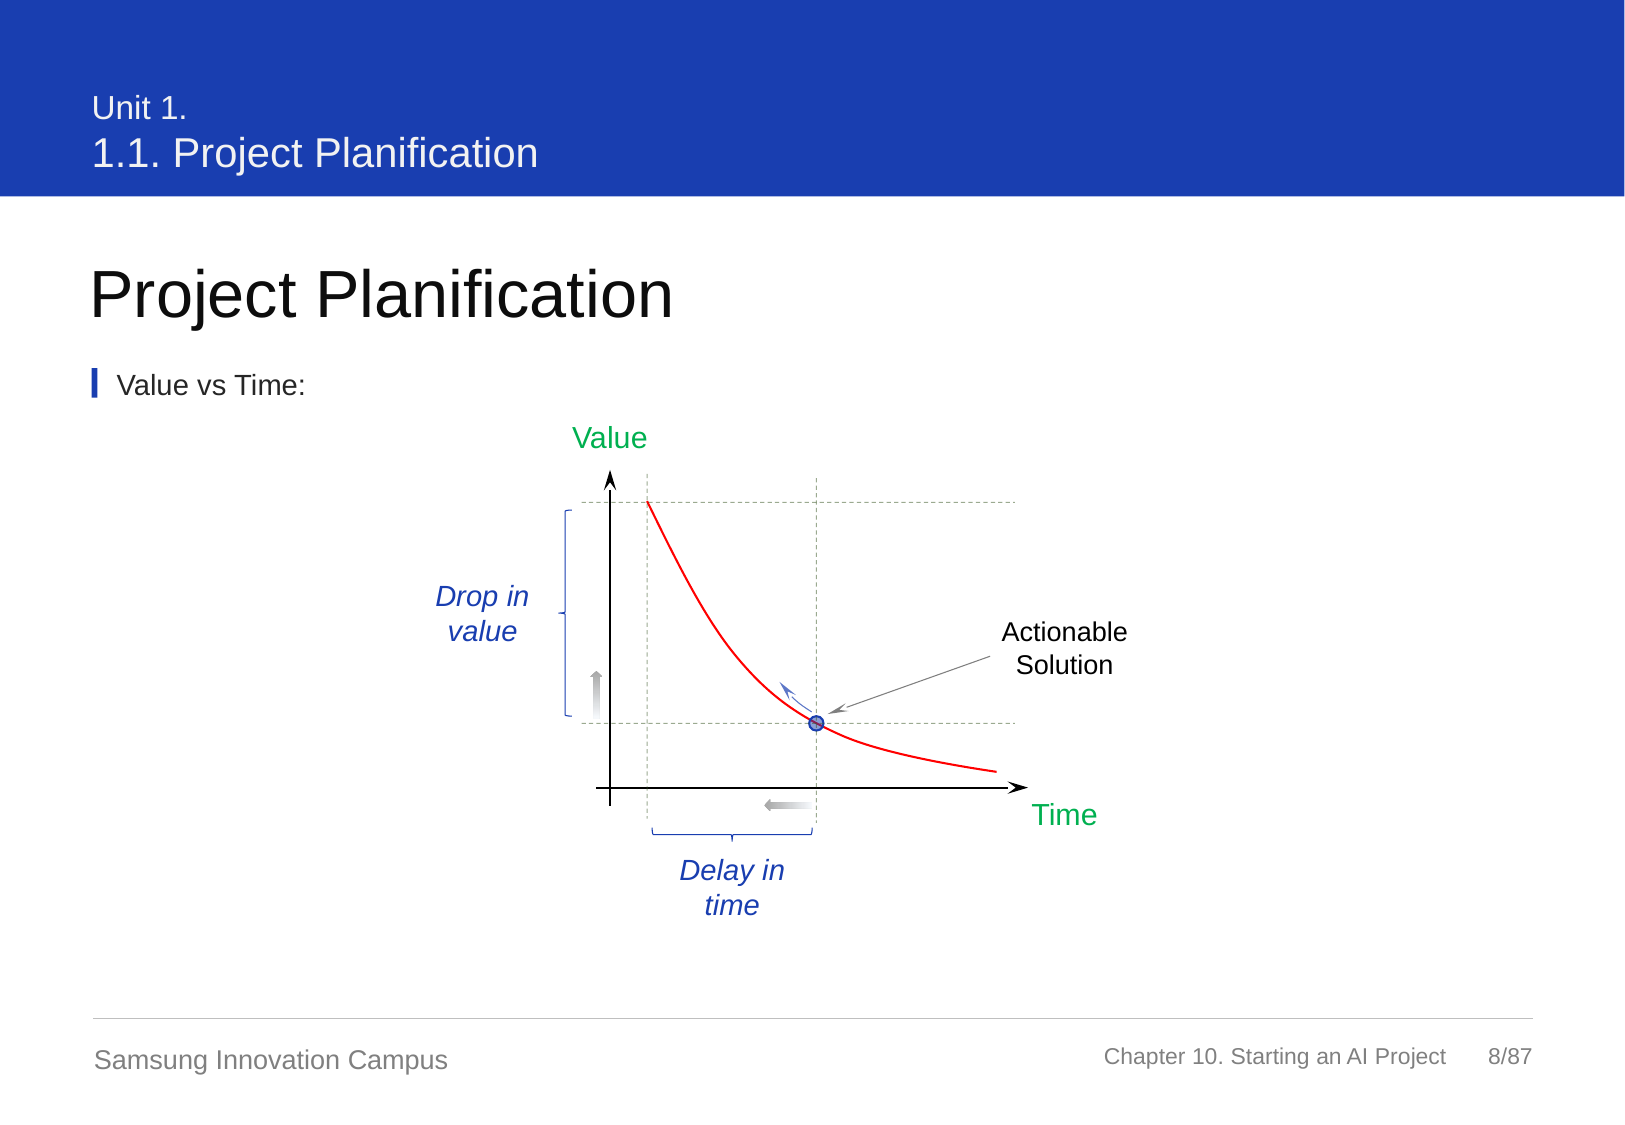

Unit 1.
1.1. Project Planification
Project Planification
Value vs Time:

Value

Drop in value
Actionable Solution

Time
Delay in time